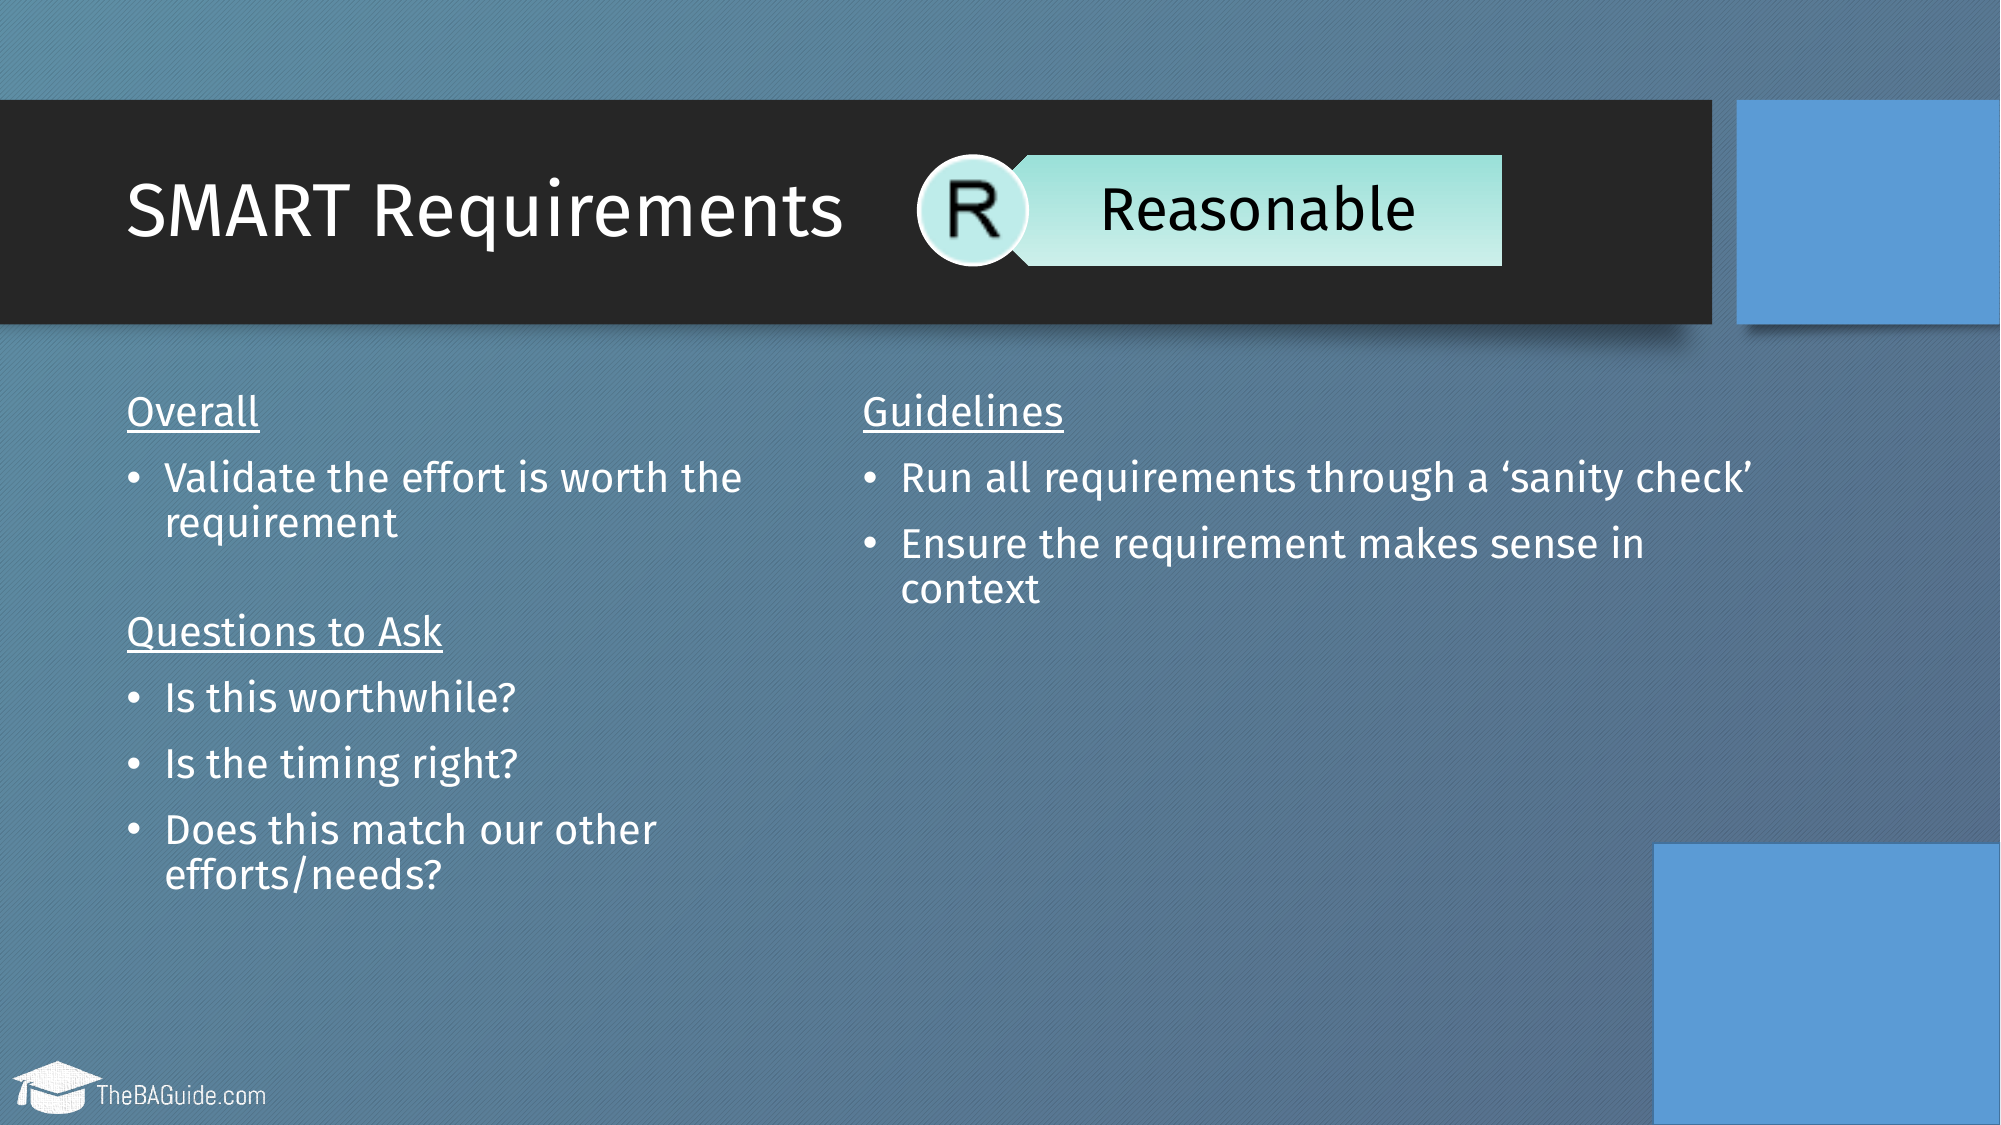

# SMART Requirements

Reasonable
Overall
Validate the effort is worth the requirement

Questions to Ask
Is this worthwhile?
Is the timing right?
Does this match our other efforts/needs?

Guidelines
Run all requirements through a ‘sanity check’
Ensure the requirement makes sense in context